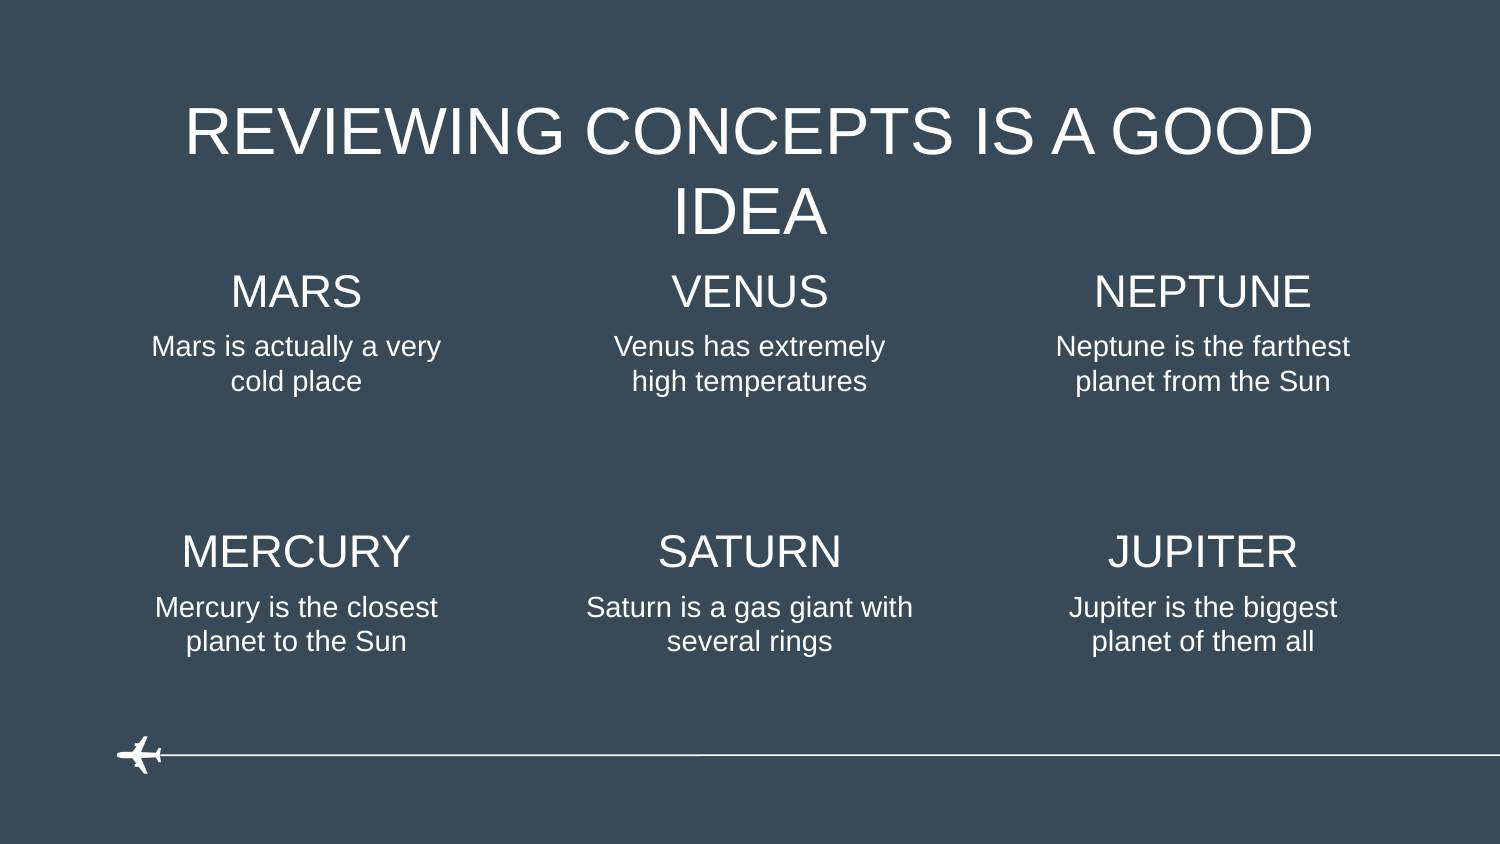

# REVIEWING CONCEPTS IS A GOOD IDEA
MARS
VENUS
NEPTUNE
Mars is actually a very cold place
Venus has extremely high temperatures
Neptune is the farthest planet from the Sun
MERCURY
SATURN
JUPITER
Mercury is the closest planet to the Sun
Saturn is a gas giant with several rings
Jupiter is the biggest planet of them all